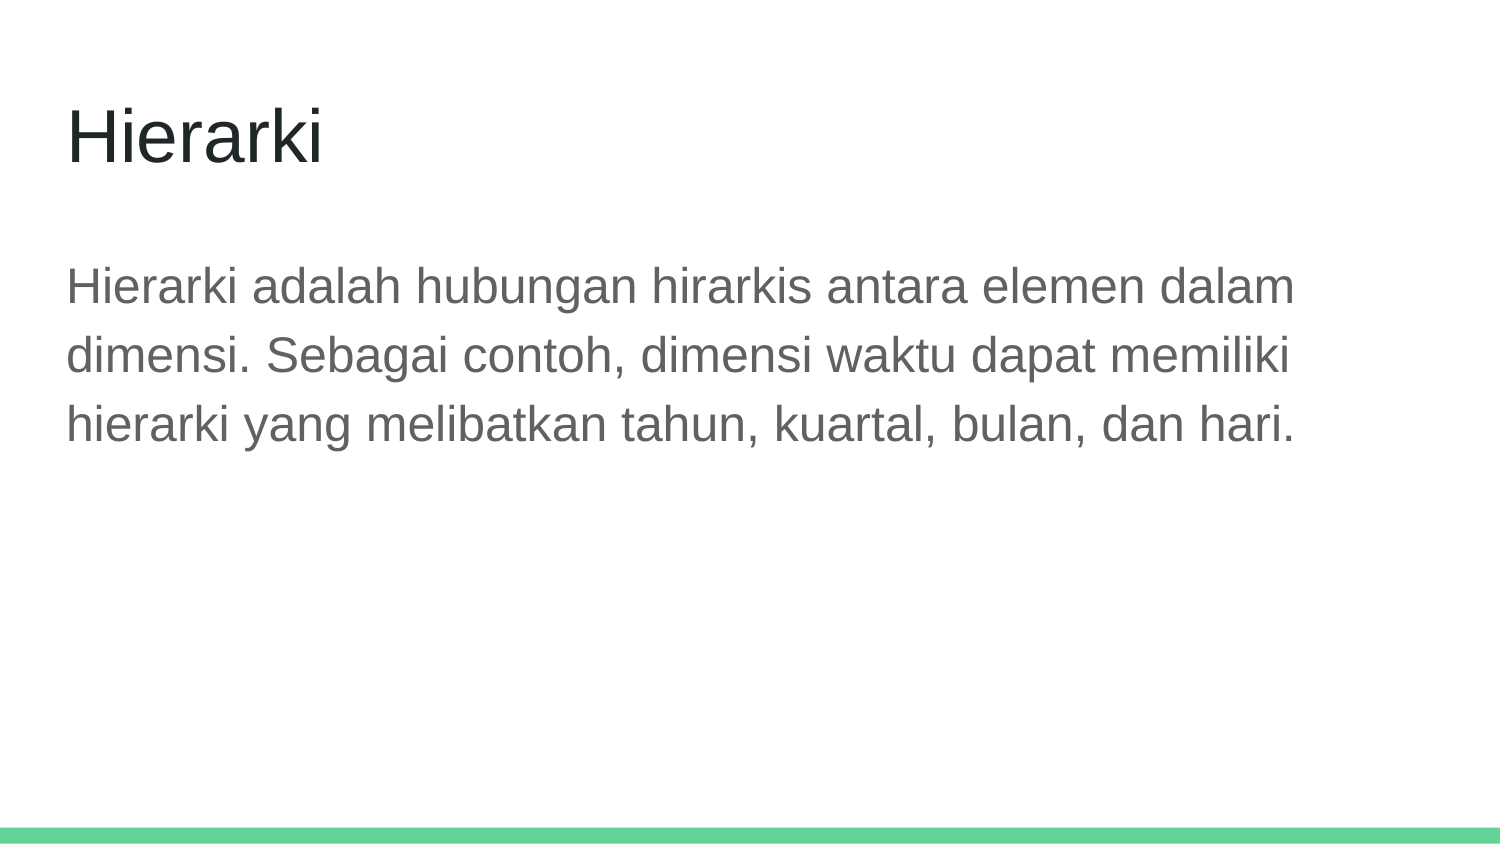

# Hierarki
Hierarki adalah hubungan hirarkis antara elemen dalam dimensi. Sebagai contoh, dimensi waktu dapat memiliki hierarki yang melibatkan tahun, kuartal, bulan, dan hari.